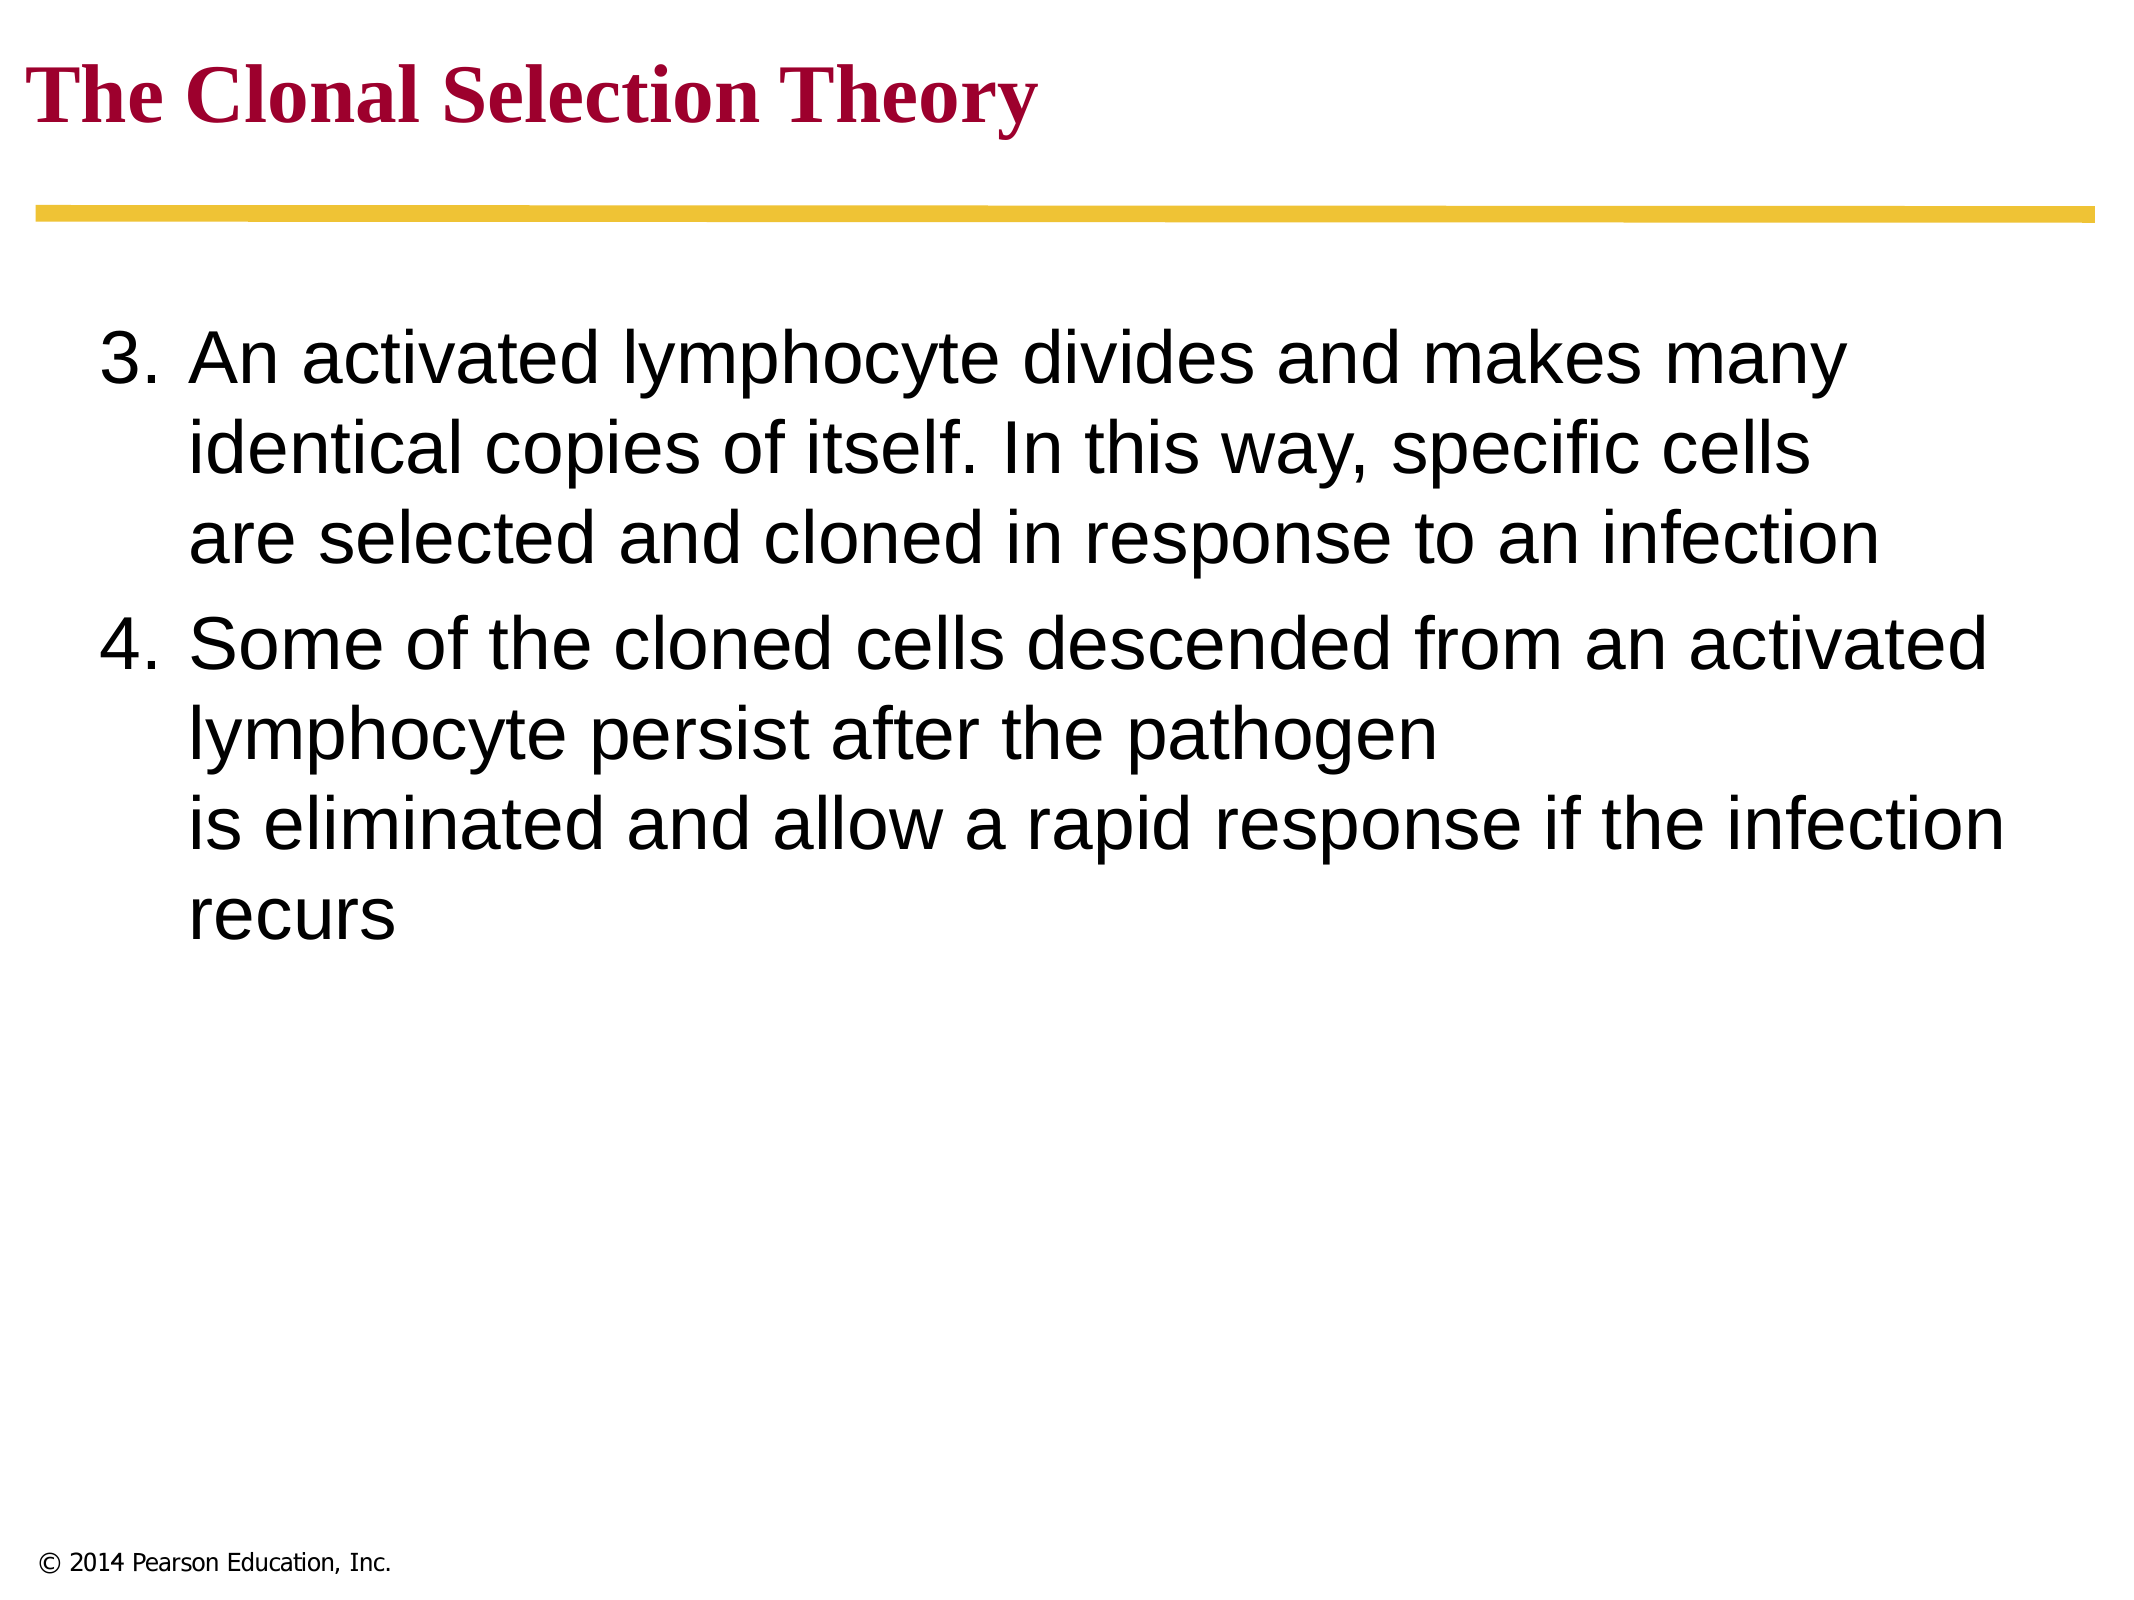

The Clonal Selection Theory

An activated lymphocyte divides and makes many identical copies of itself. In this way, specific cells
are selected and cloned in response to an infection
Some of the cloned cells descended from an activated lymphocyte persist after the pathogen
is eliminated and allow a rapid response if the infection recurs